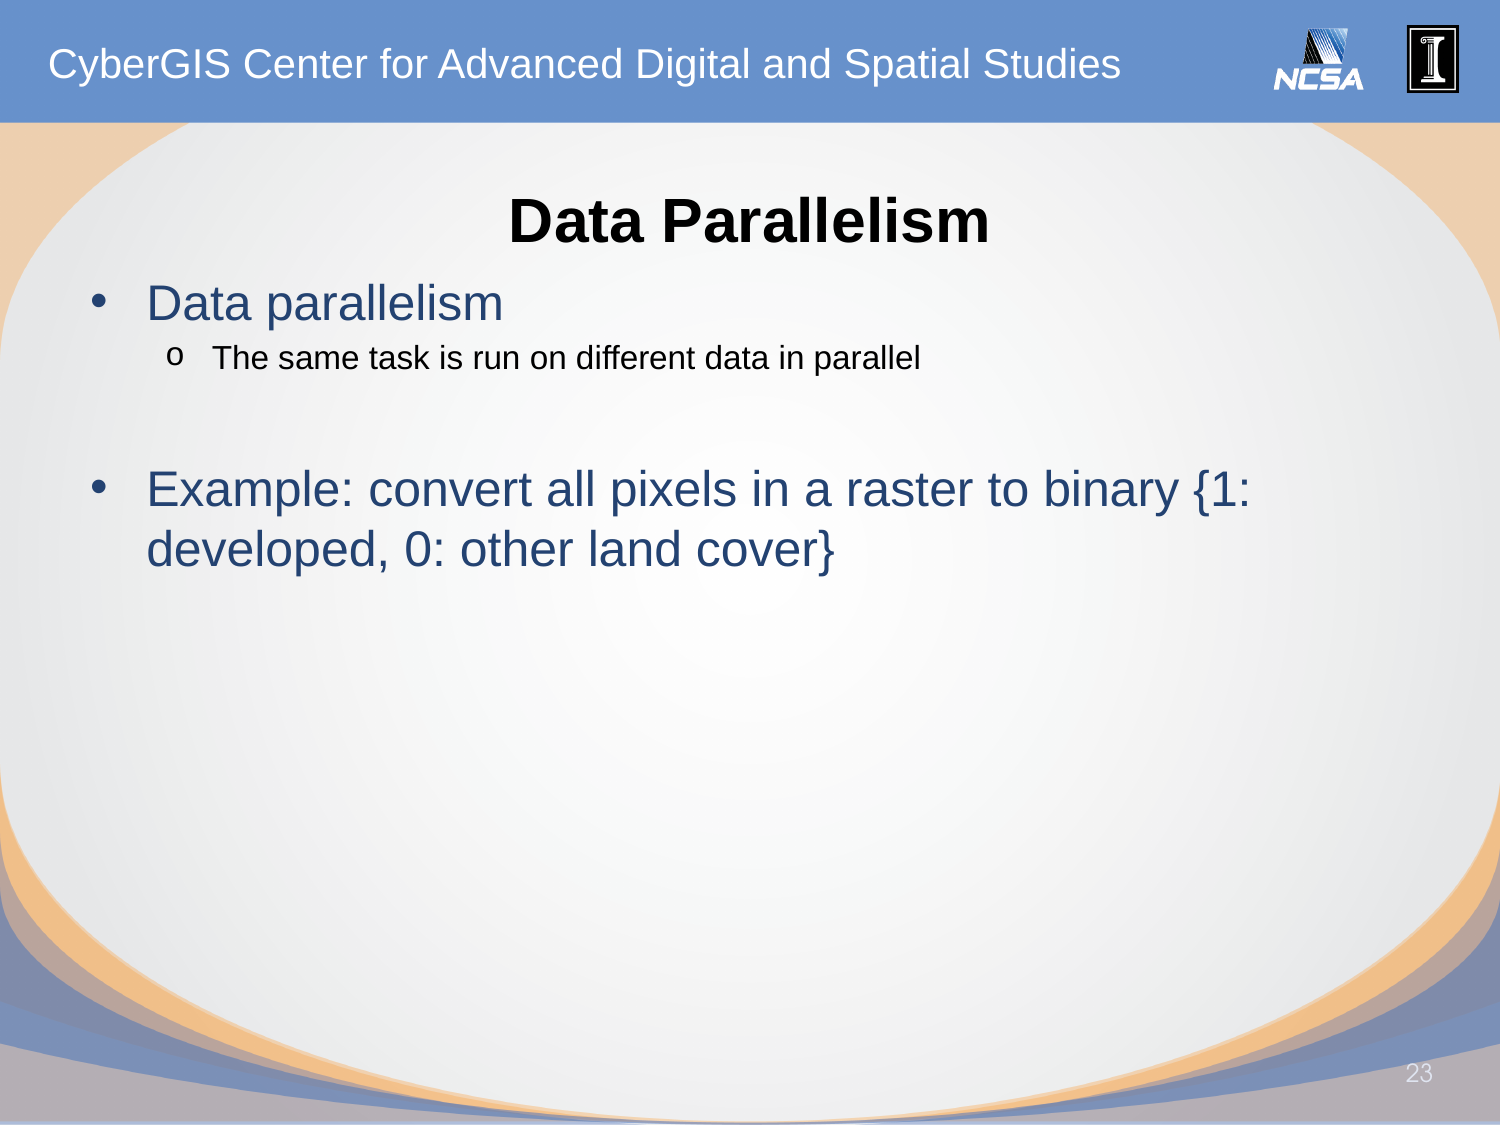

# Data Parallelism
Data parallelism
The same task is run on different data in parallel

Example: convert all pixels in a raster to binary {1: developed, 0: other land cover}
23